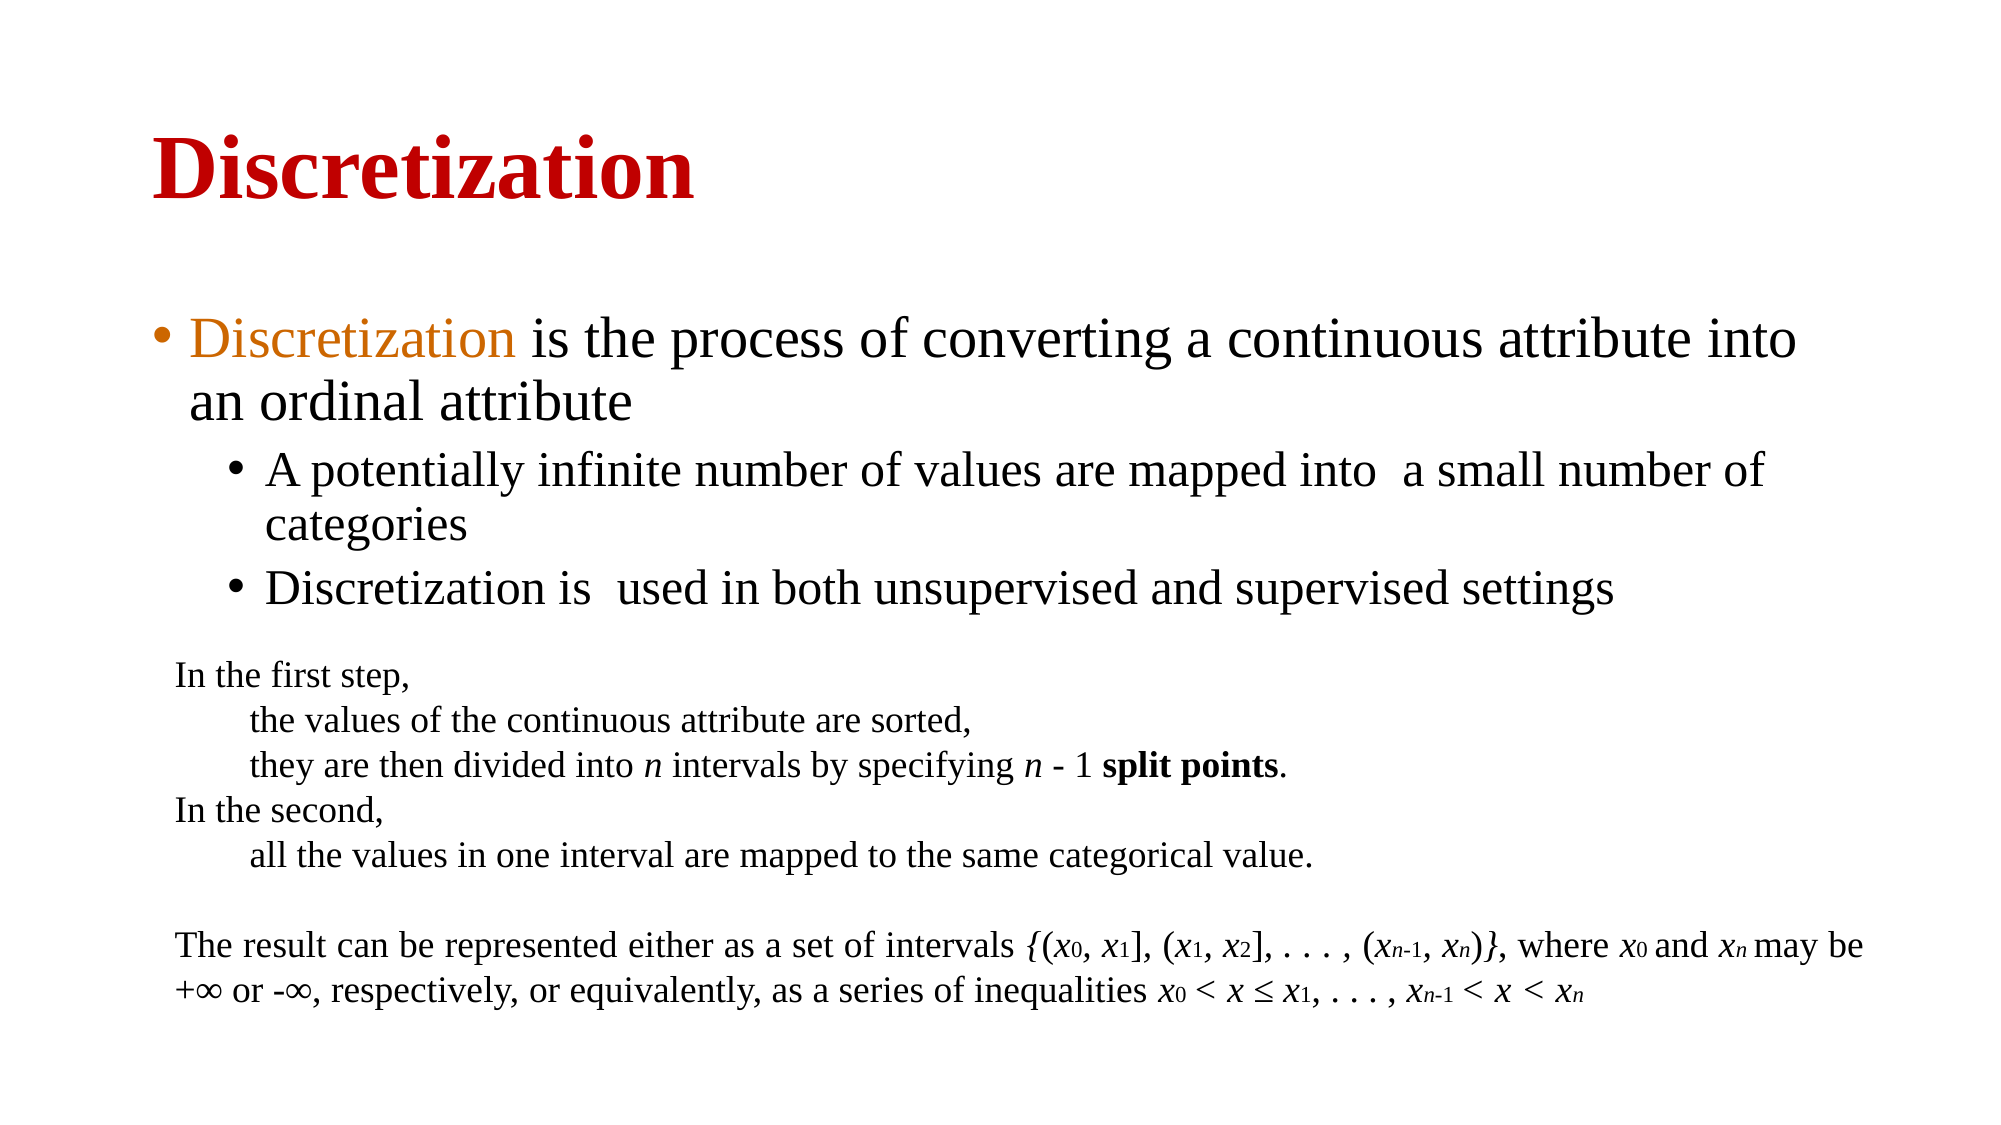

# Discretization
Discretization is the process of converting a continuous attribute into an ordinal attribute
A potentially infinite number of values are mapped into  a small number of categories
Discretization is  used in both unsupervised and supervised settings
In the first step,
the values of the continuous attribute are sorted,
they are then divided into n intervals by specifying n - 1 split points.
In the second,
all the values in one interval are mapped to the same categorical value.

The result can be represented either as a set of intervals {(x0, x1], (x1, x2], . . . , (xn-1, xn)}, where x0 and xn may be +∞ or -∞, respectively, or equivalently, as a series of inequalities x0 < x ≤ x1, . . . , xn-1 < x < xn